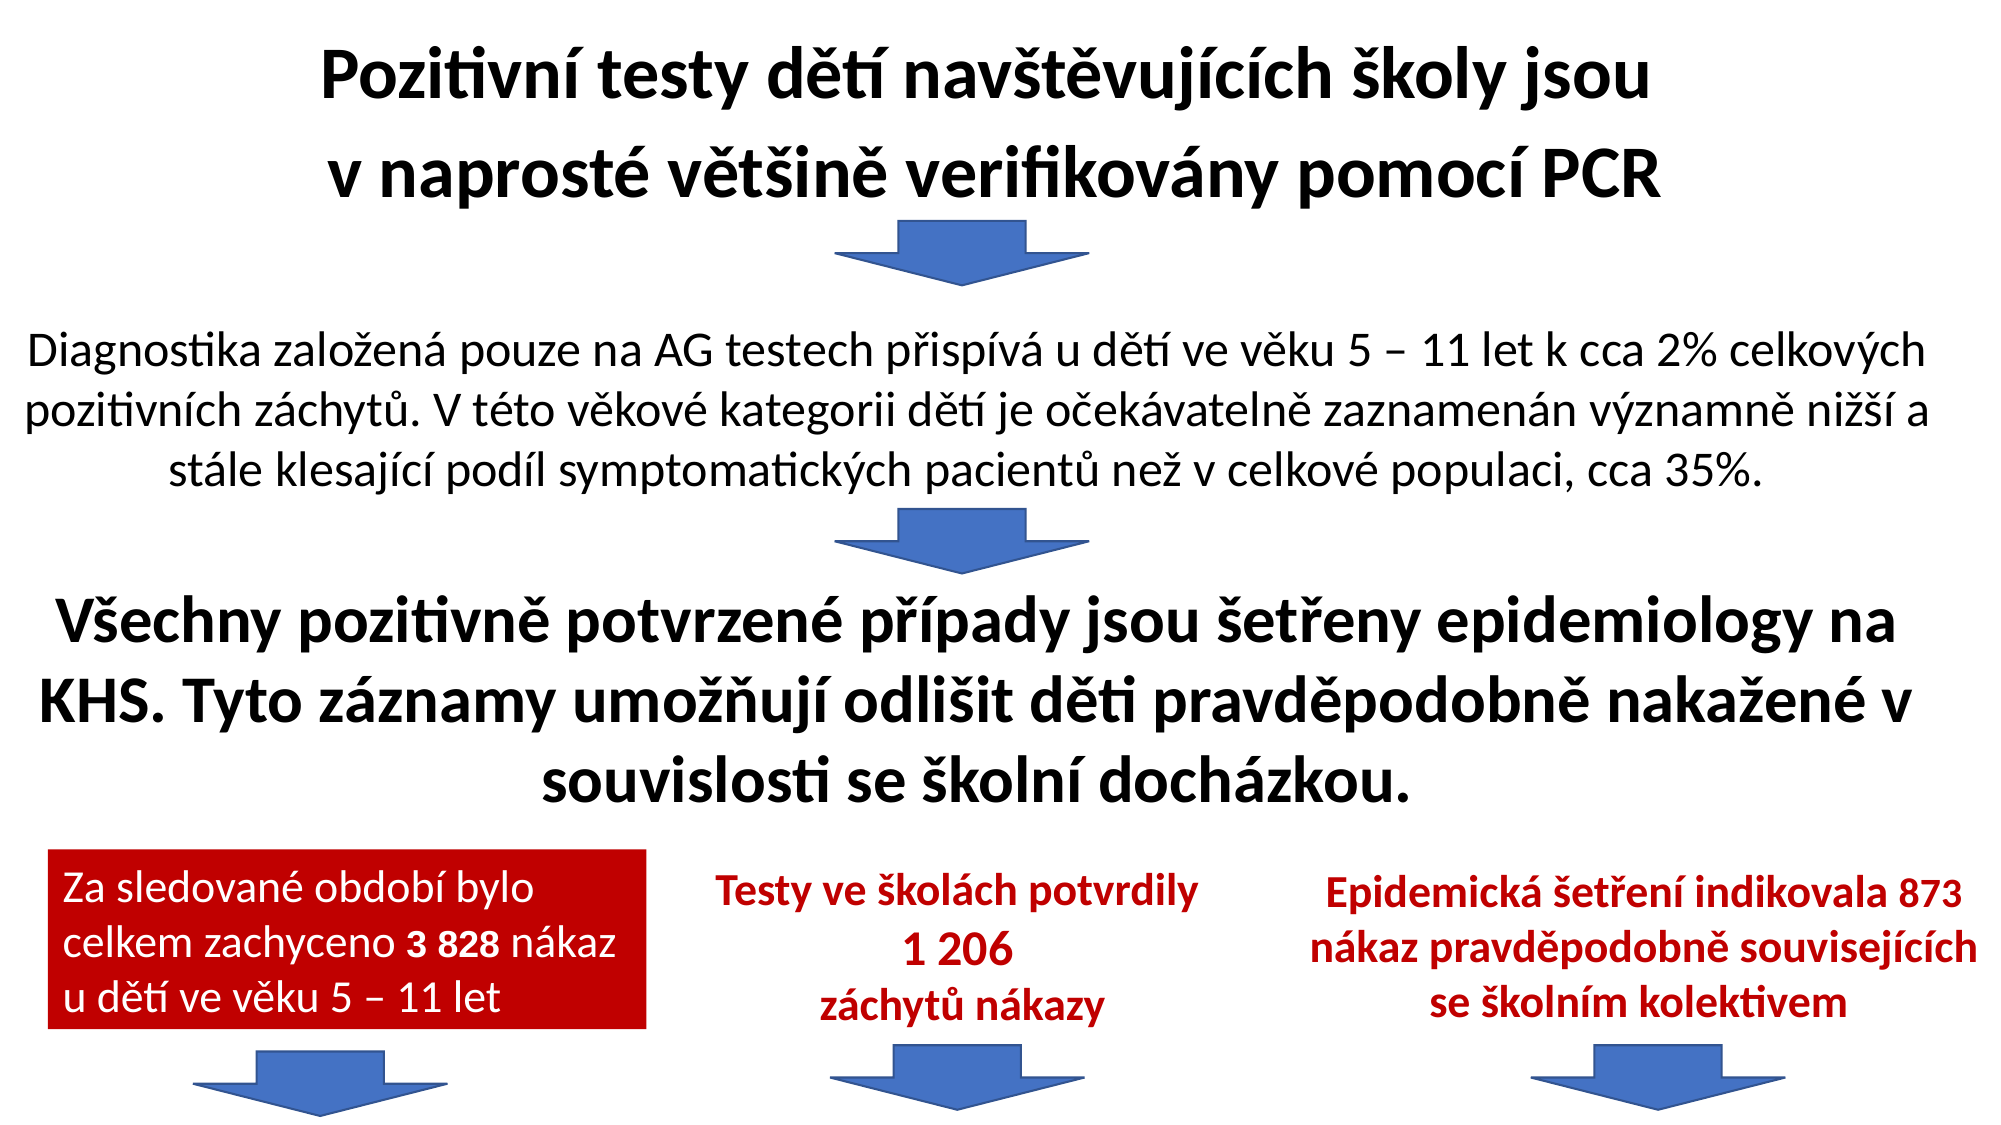

Pozitivní testy dětí navštěvujících školy jsou
v naprosté většině verifikovány pomocí PCR

Diagnostika založená pouze na AG testech přispívá u dětí ve věku 5 – 11 let k cca 2% celkových pozitivních záchytů. V této věkové kategorii dětí je očekávatelně zaznamenán významně nižší a stále klesající podíl symptomatických pacientů než v celkové populaci, cca 35%.

Všechny pozitivně potvrzené případy jsou šetřeny epidemiology na KHS. Tyto záznamy umožňují odlišit děti pravděpodobně nakažené v souvislosti se školní docházkou.

Za sledované období bylo celkem zachyceno 3 828 nákaz u dětí ve věku 5 – 11 let
Testy ve školách potvrdily 1 206
 záchytů nákazy
Epidemická šetření indikovala 873 nákaz pravděpodobně souvisejících se školním kolektivem